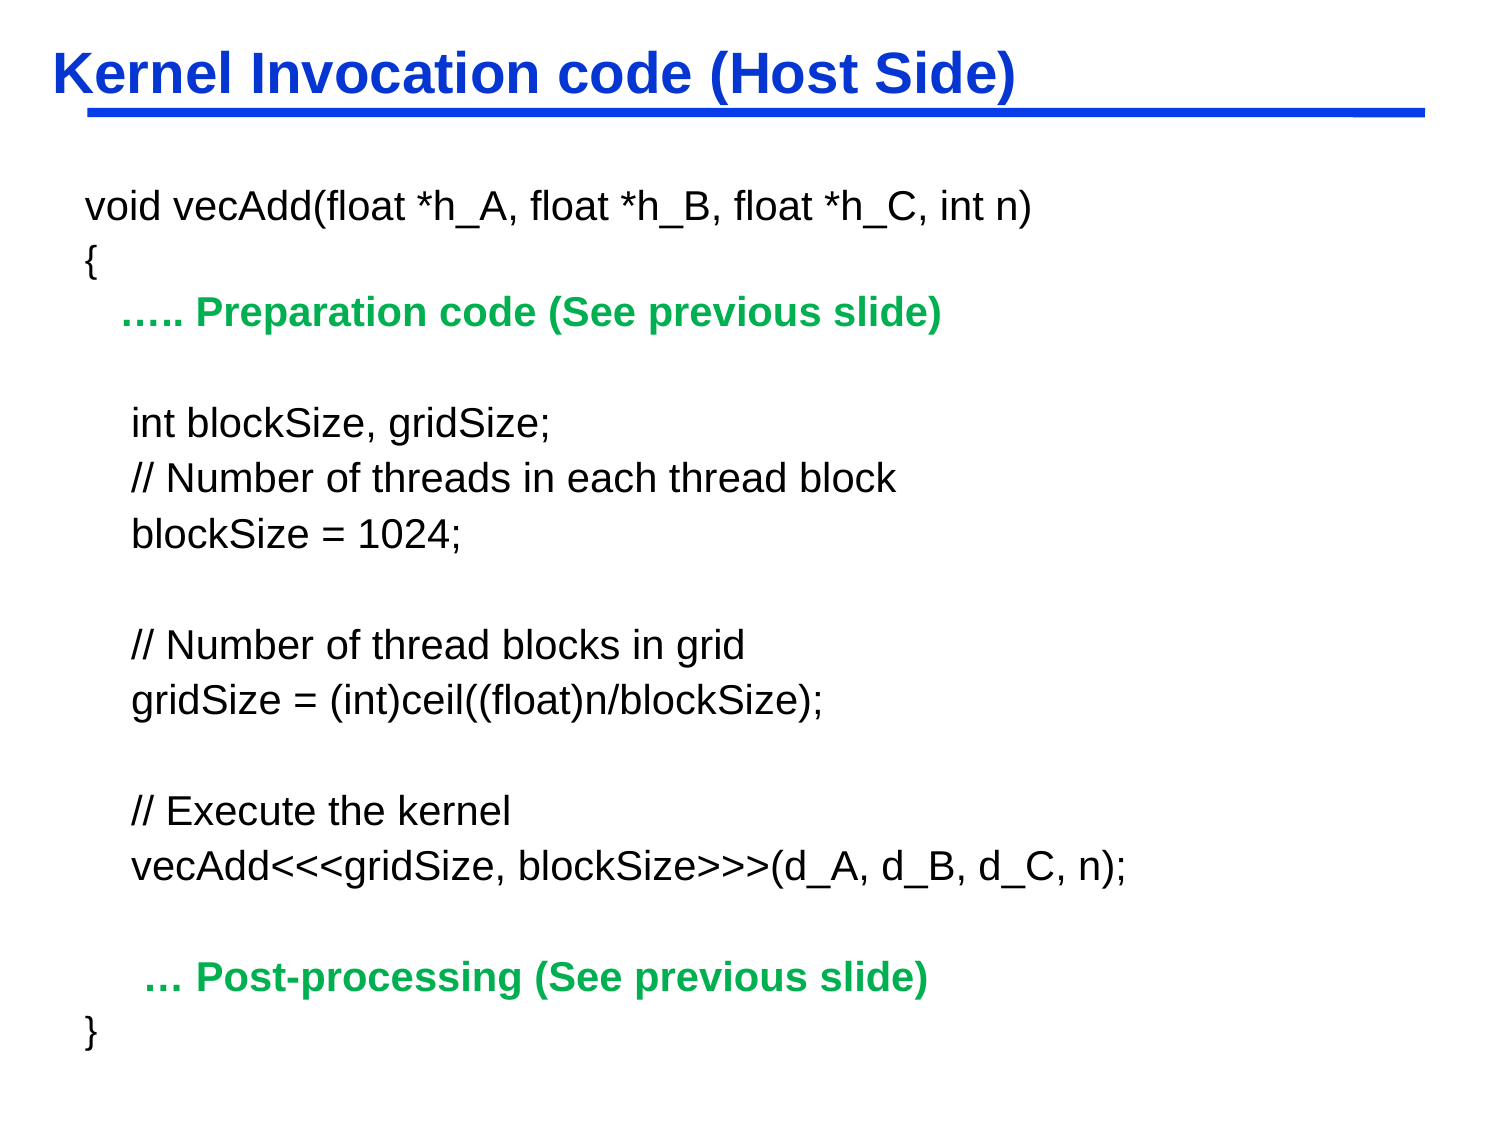

# Kernel Invocation code (Host Side)
void vecAdd(float *h_A, float *h_B, float *h_C, int n)
{
   ….. Preparation code (See previous slide)

    int blockSize, gridSize;
    // Number of threads in each thread block
    blockSize = 1024;

    // Number of thread blocks in grid
    gridSize = (int)ceil((float)n/blockSize);

    // Execute the kernel
    vecAdd<<<gridSize, blockSize>>>(d_A, d_B, d_C, n);

     … Post-processing (See previous slide)
}